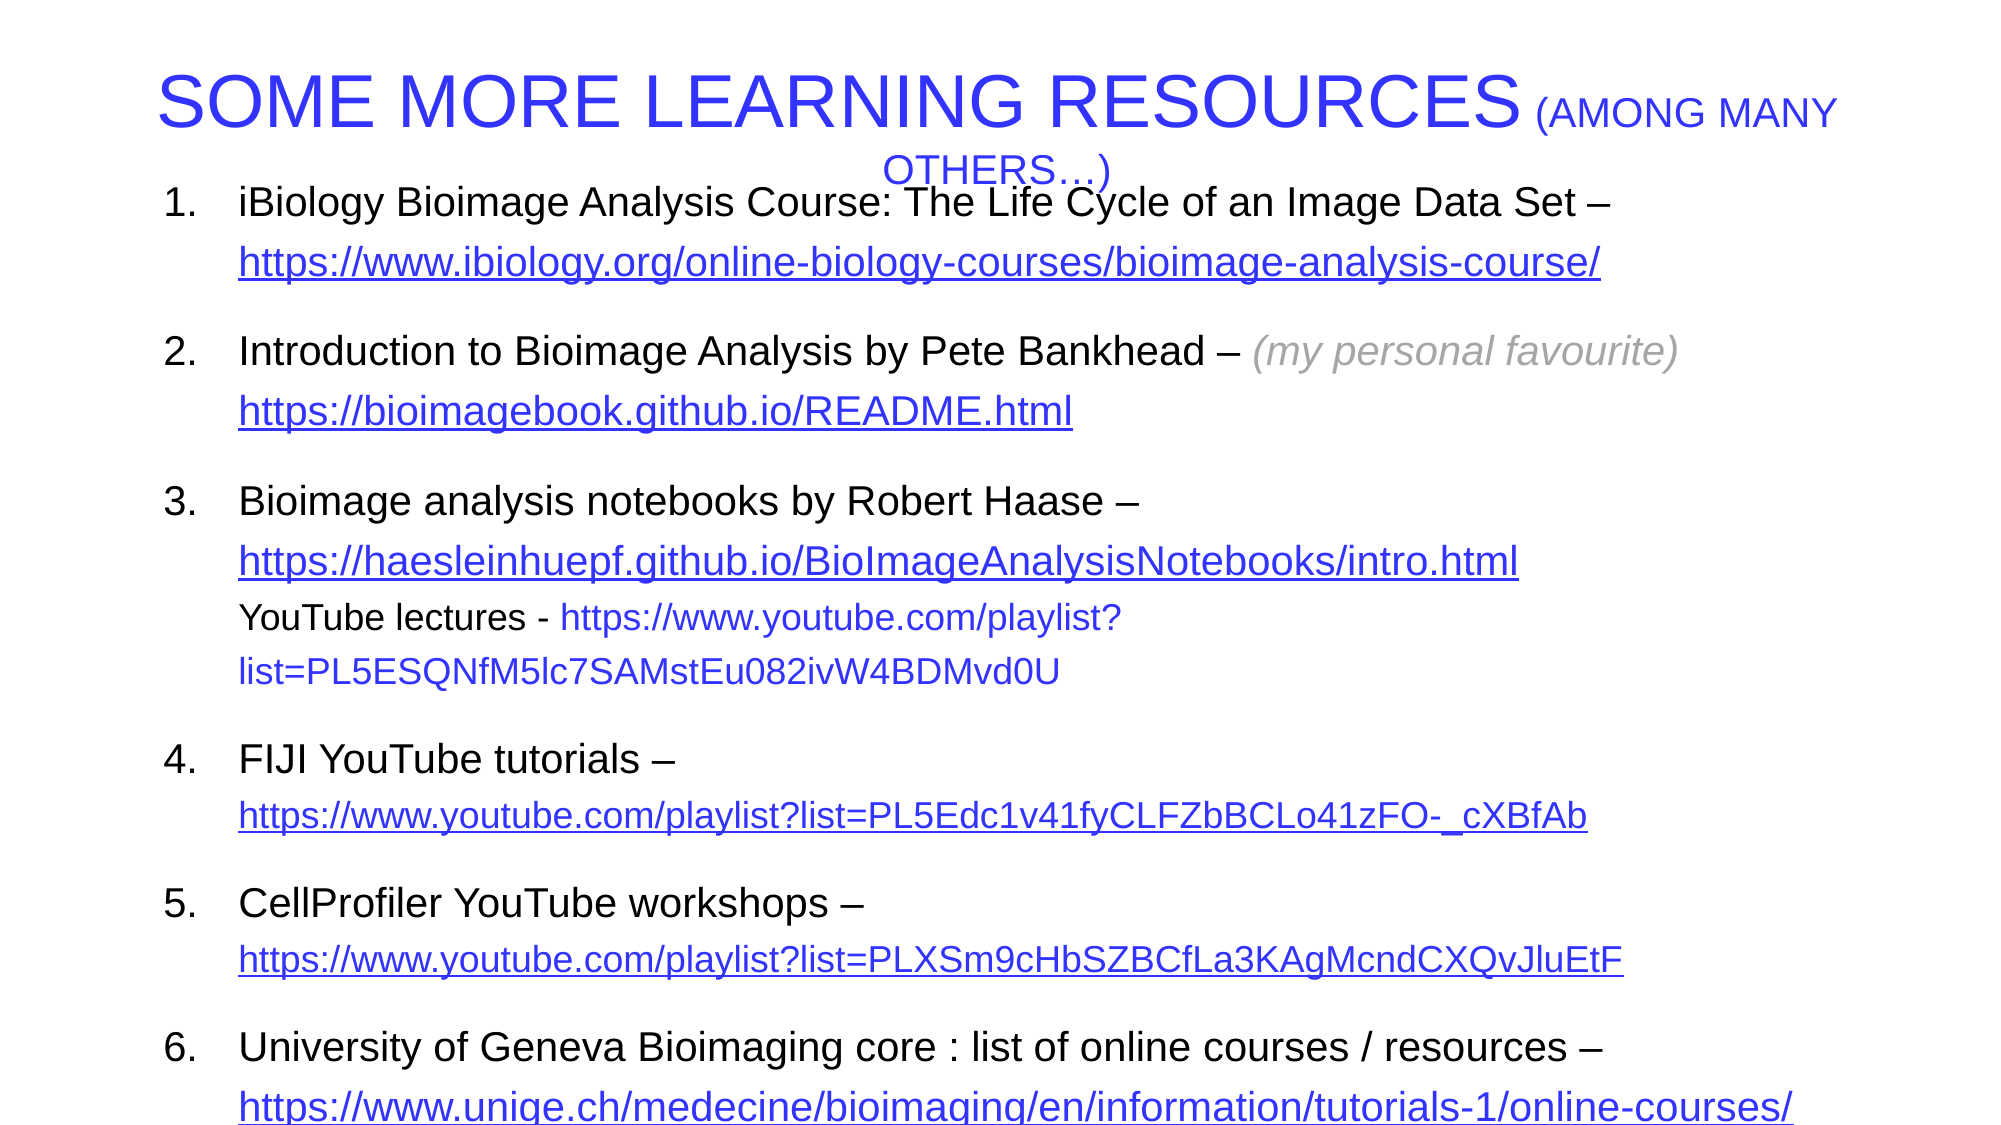

SOME MORE LEARNING RESOURCES (AMONG MANY OTHERS…)
iBiology Bioimage Analysis Course: The Life Cycle of an Image Data Set –
https://www.ibiology.org/online-biology-courses/bioimage-analysis-course/

Introduction to Bioimage Analysis by Pete Bankhead – (my personal favourite)
https://bioimagebook.github.io/README.html

Bioimage analysis notebooks by Robert Haase –
https://haesleinhuepf.github.io/BioImageAnalysisNotebooks/intro.html
YouTube lectures - https://www.youtube.com/playlist?list=PL5ESQNfM5lc7SAMstEu082ivW4BDMvd0U

FIJI YouTube tutorials –
https://www.youtube.com/playlist?list=PL5Edc1v41fyCLFZbBCLo41zFO-_cXBfAb

CellProfiler YouTube workshops –
https://www.youtube.com/playlist?list=PLXSm9cHbSZBCfLa3KAgMcndCXQvJluEtF

University of Geneva Bioimaging core : list of online courses / resources –
https://www.unige.ch/medecine/bioimaging/en/information/tutorials-1/online-courses/